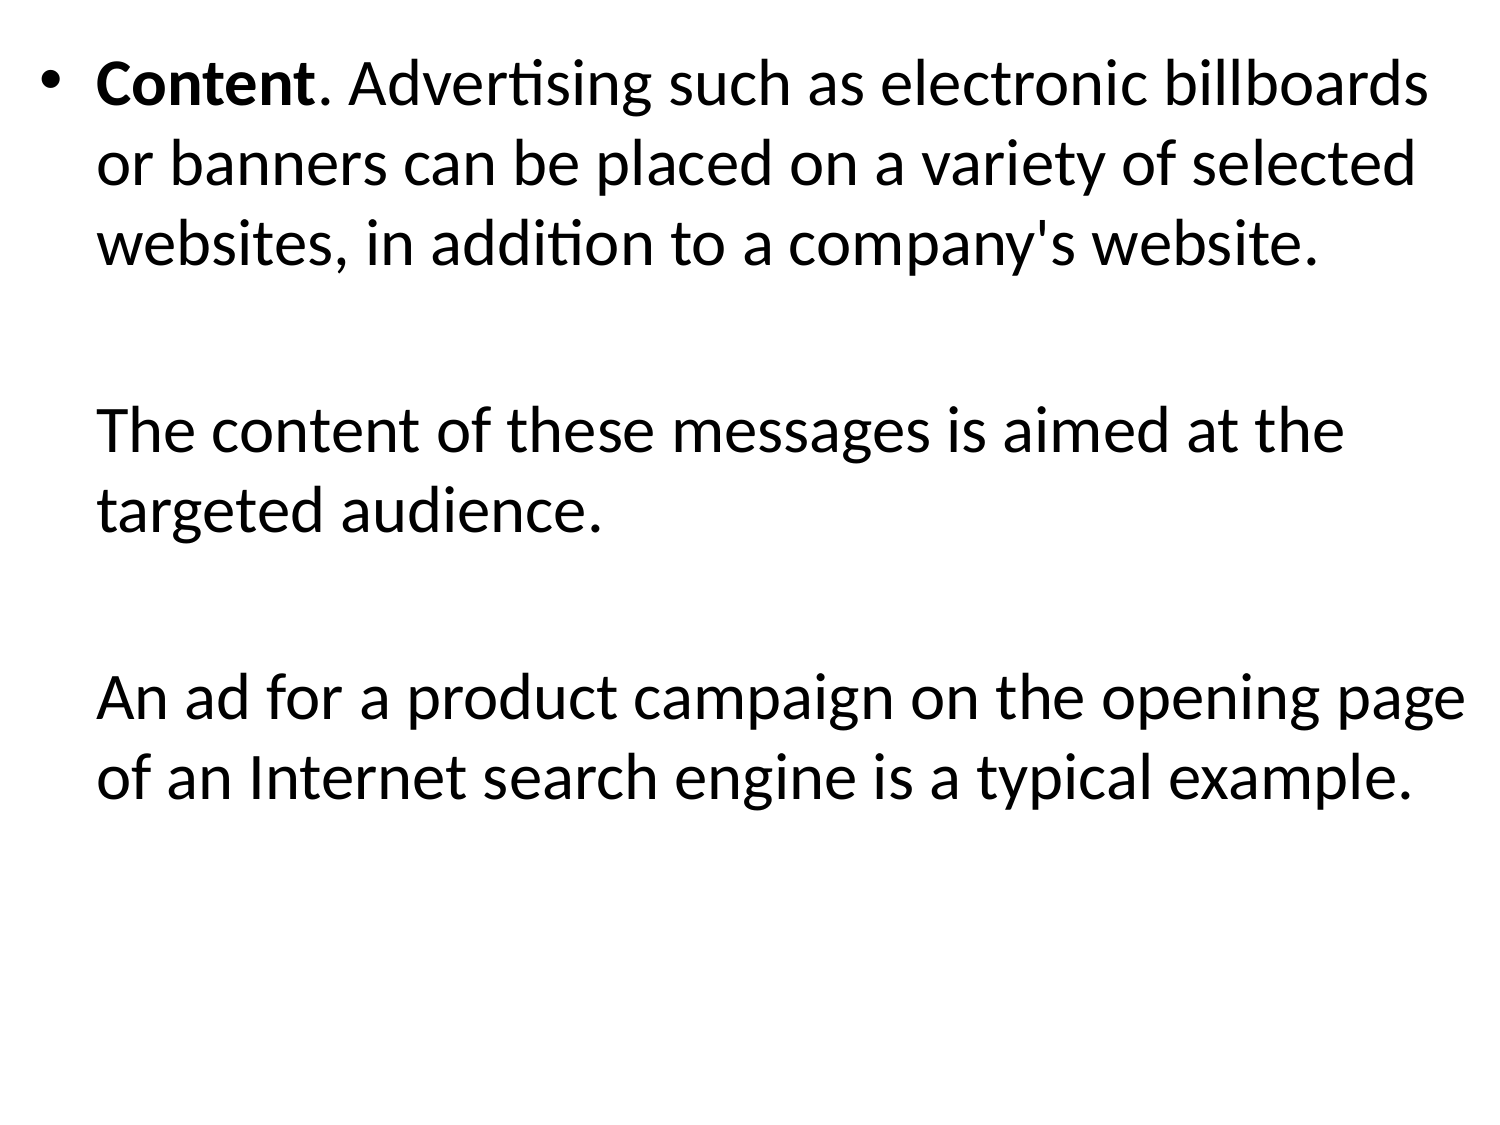

Content. Advertising such as electronic billboards or banners can be placed on a variety of selected websites, in addition to a company's website.

	The content of these messages is aimed at the targeted audience.

	An ad for a product campaign on the opening page of an Internet search engine is a typical example.